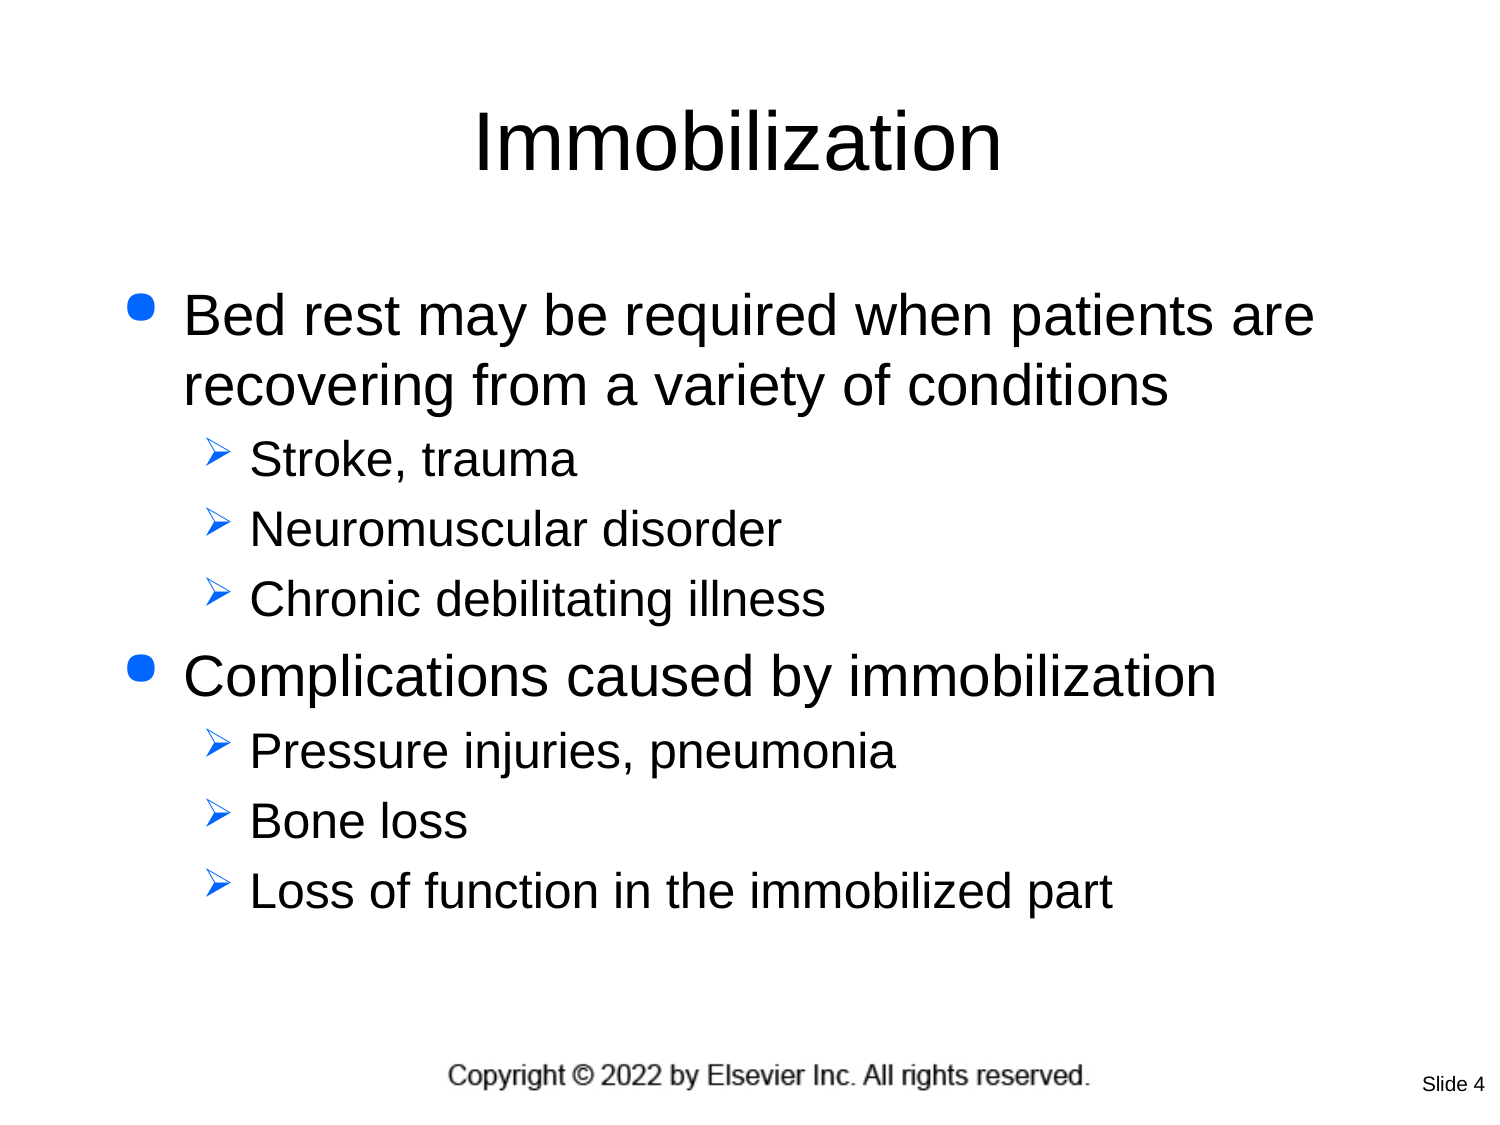

# Immobilization
Bed rest may be required when patients are recovering from a variety of conditions
Stroke, trauma
Neuromuscular disorder
Chronic debilitating illness
Complications caused by immobilization
Pressure injuries, pneumonia
Bone loss
Loss of function in the immobilized part
Slide 4